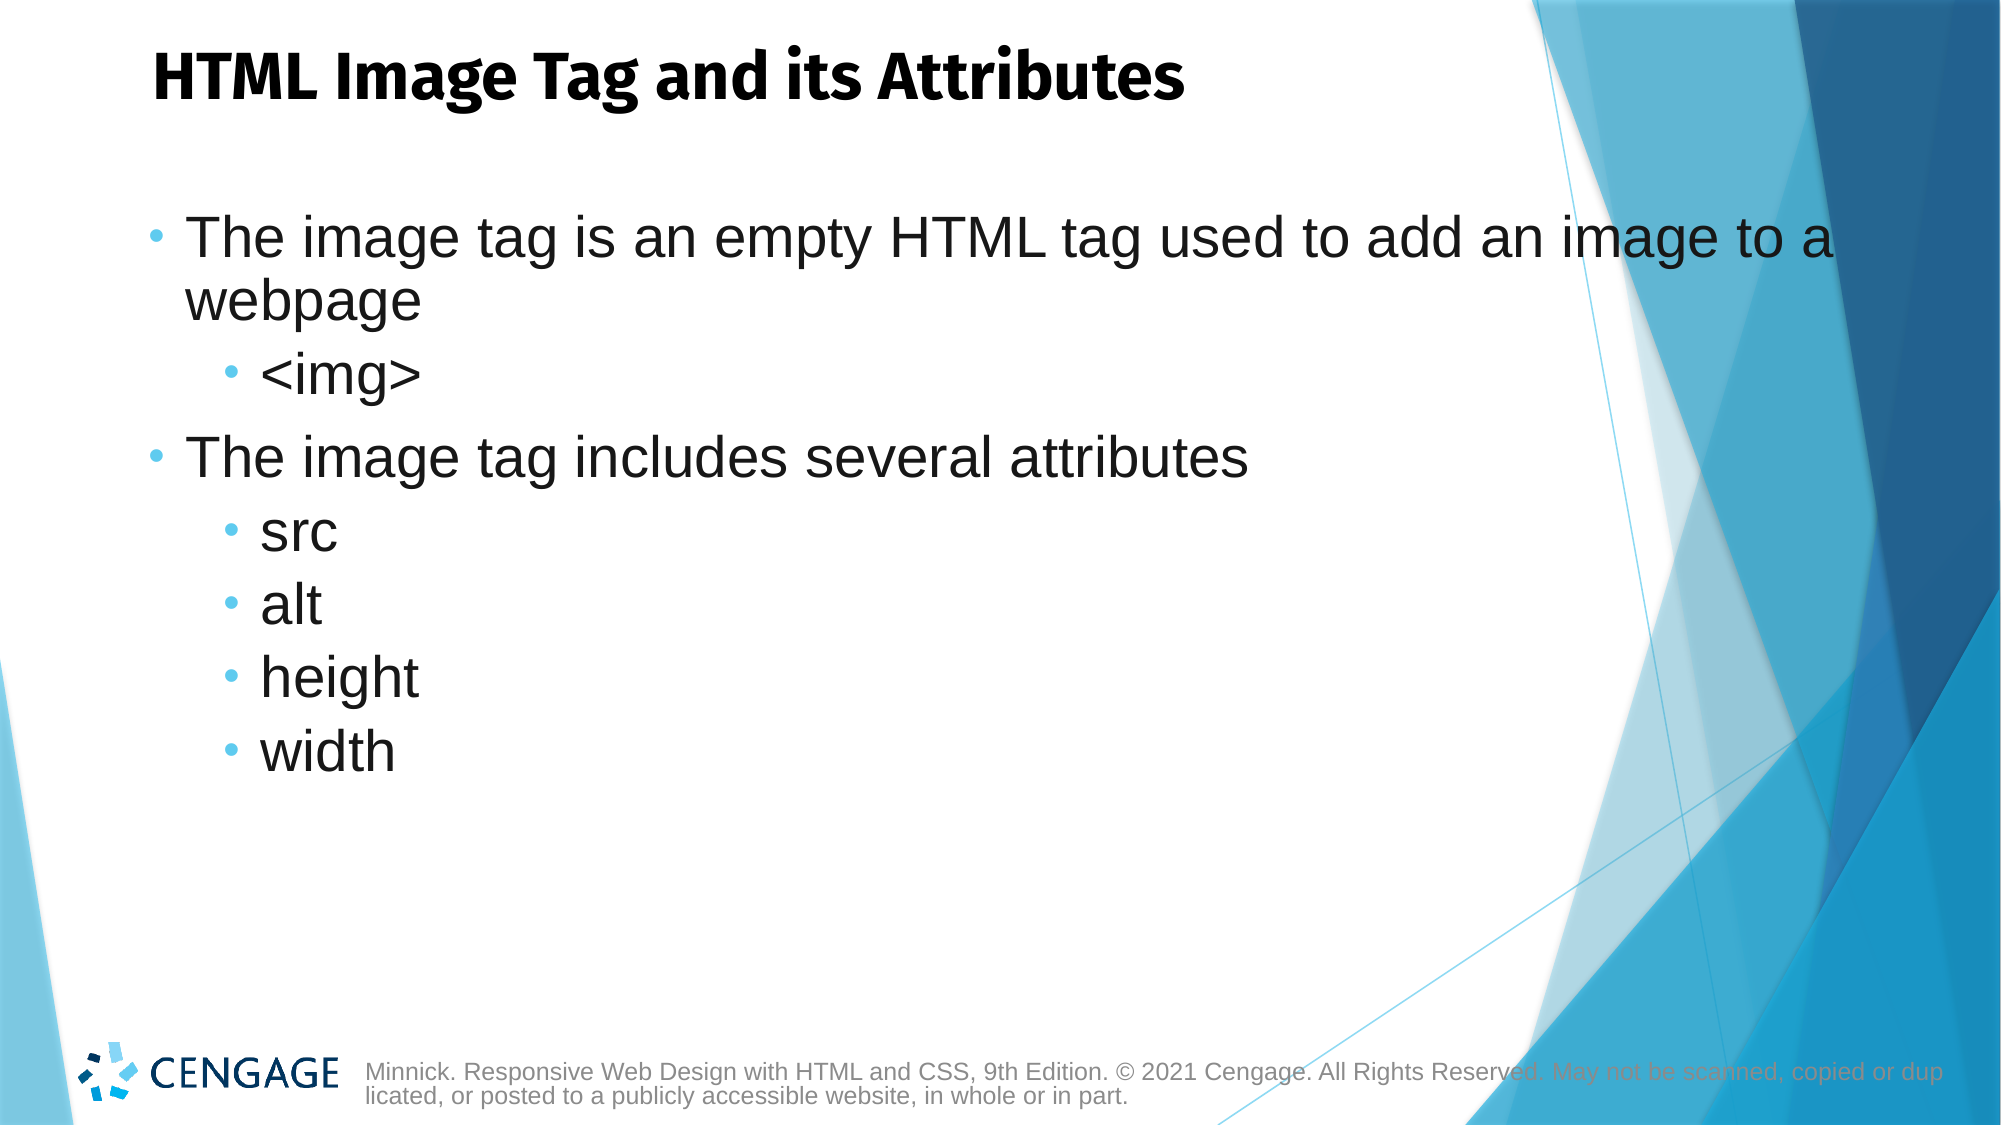

# HTML Image Tag and its Attributes
The image tag is an empty HTML tag used to add an image to a webpage
<img>
The image tag includes several attributes
src
alt
height
width
Minnick. Responsive Web Design with HTML and CSS, 9th Edition. © 2021 Cengage. All Rights Reserved. May not be scanned, copied or duplicated, or posted to a publicly accessible website, in whole or in part.